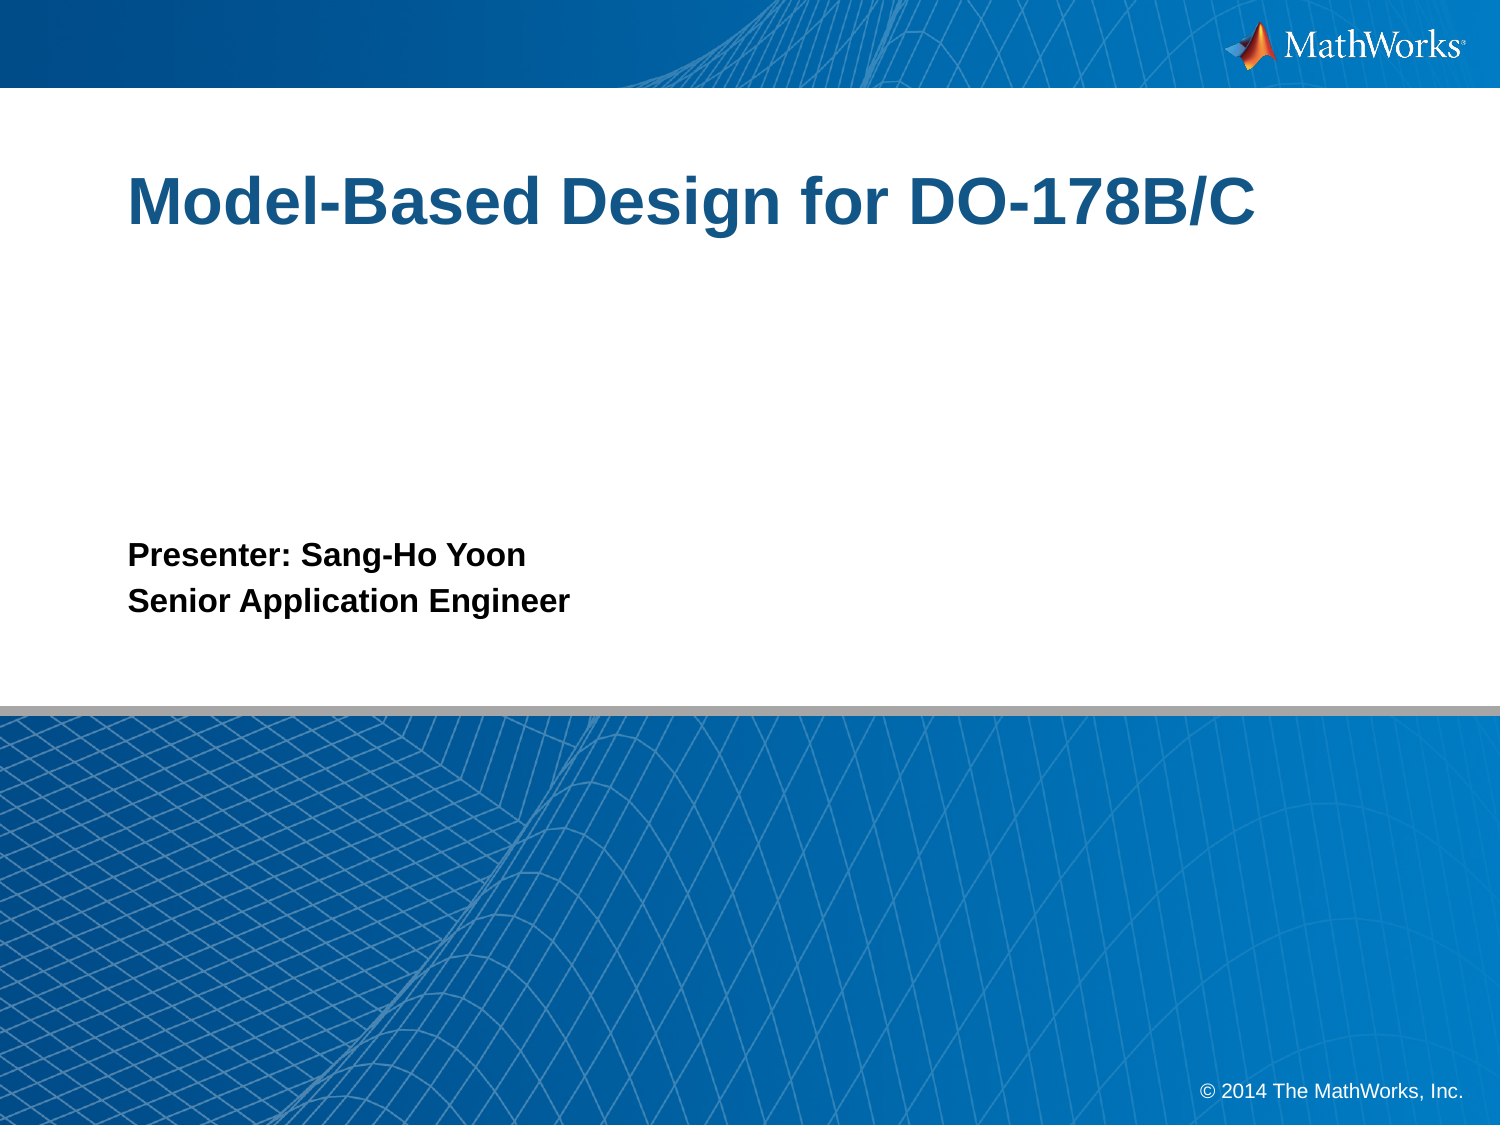

# Model-Based Design for DO-178B/C
Presenter: Sang-Ho Yoon
Senior Application Engineer